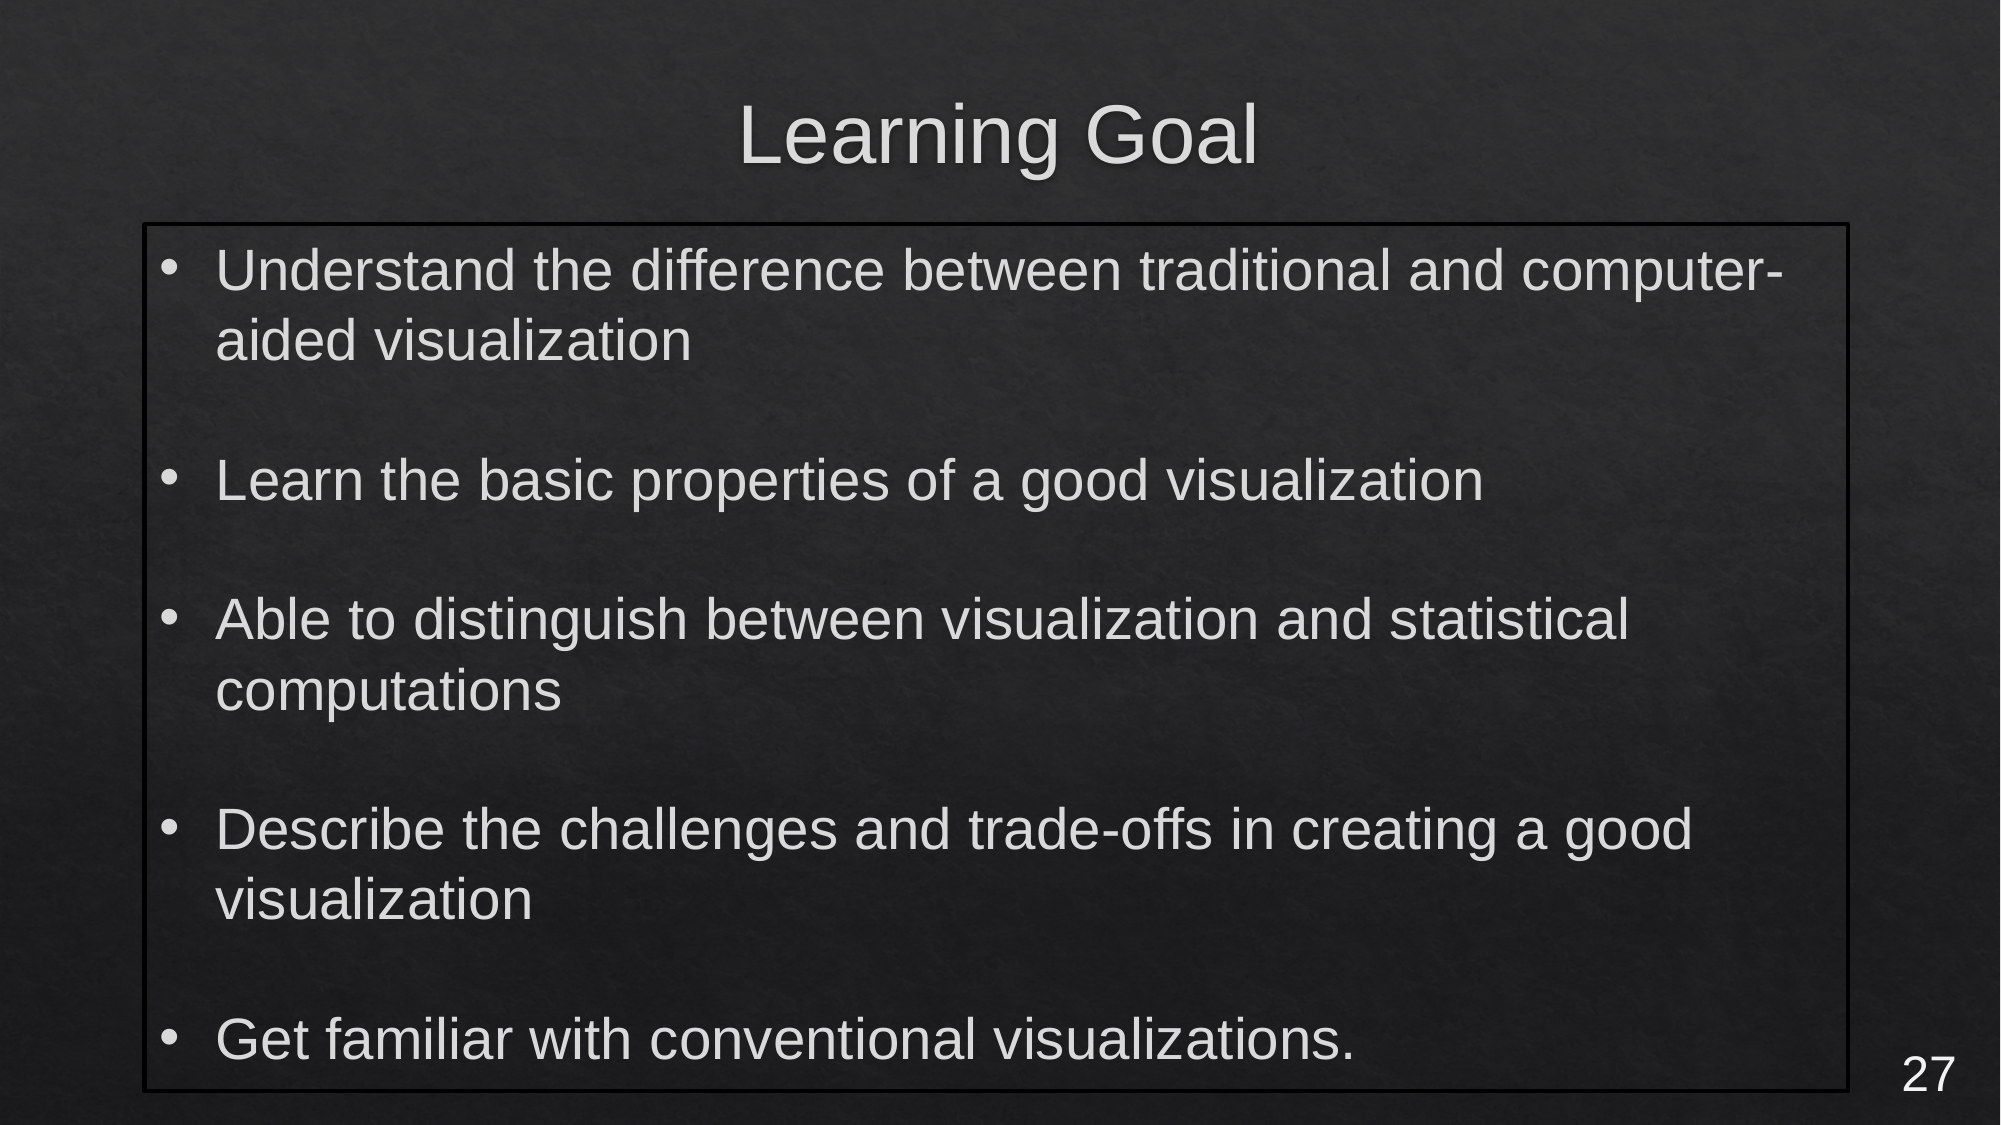

# Learning Goal
Understand the difference between traditional and computer-aided visualization

Learn the basic properties of a good visualization

Able to distinguish between visualization and statistical computations

Describe the challenges and trade-offs in creating a good visualization

Get familiar with conventional visualizations.
27